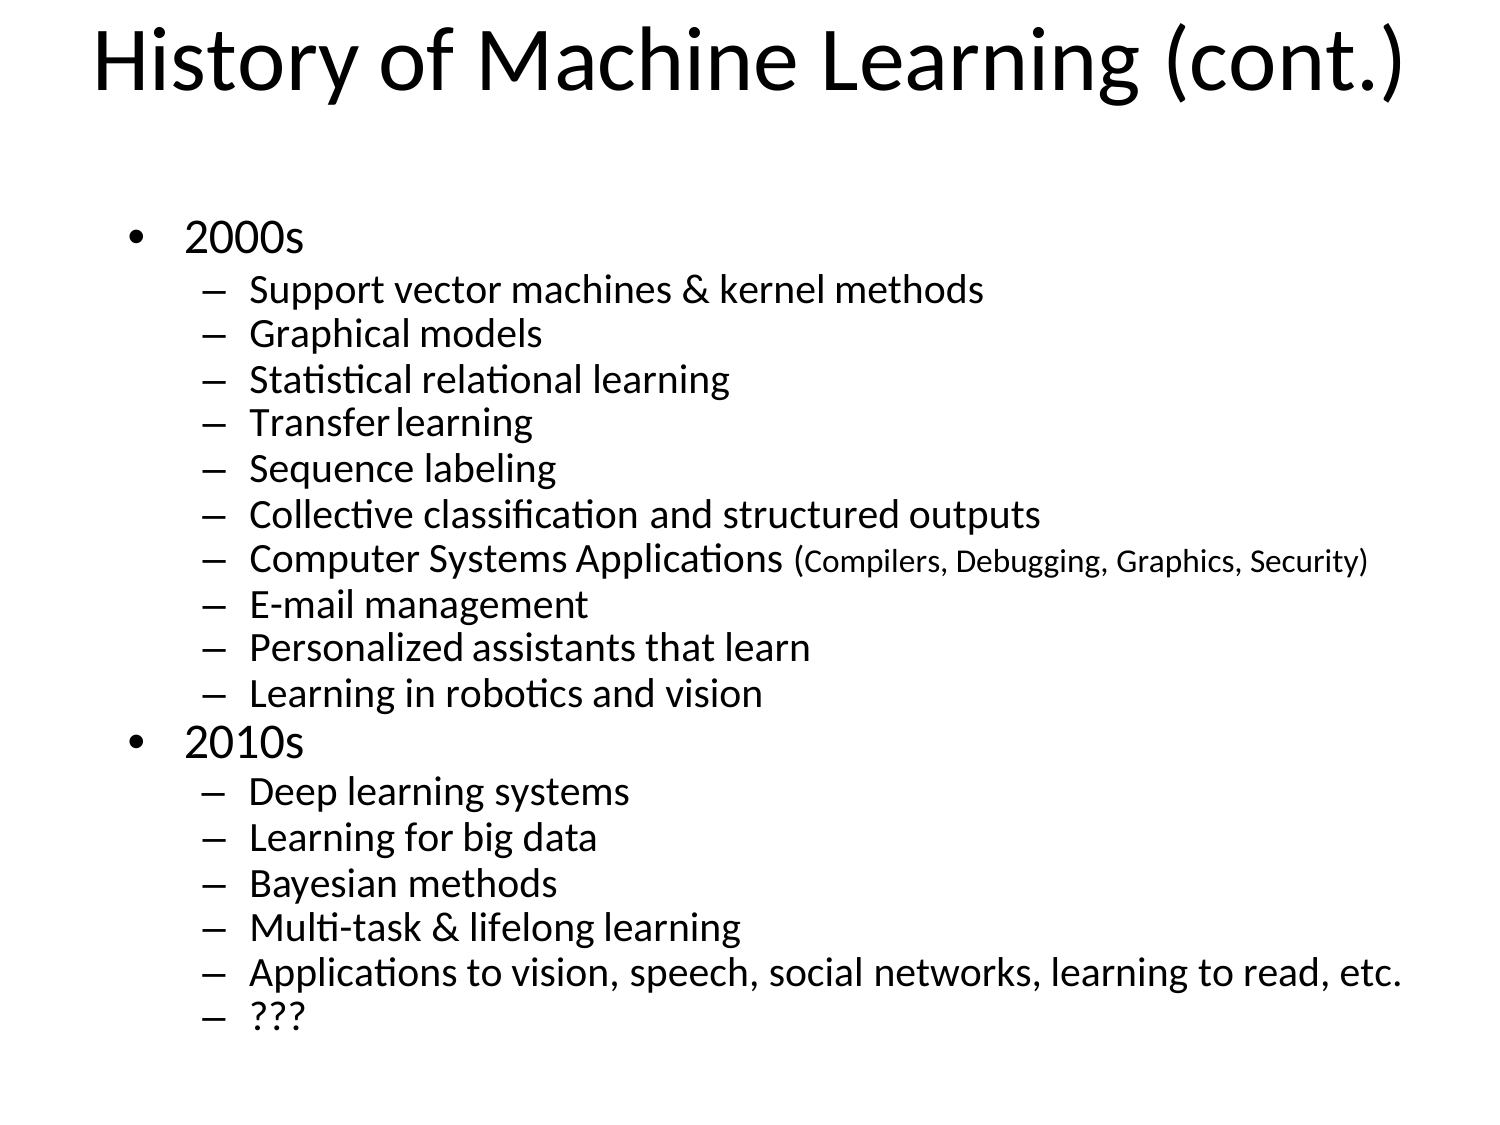

History	of	Machine	Learning	(cont.)

•	2000s
–Support	vector	machines	&	kernel	methods
–Graphical	models
–Statistical	relational	learning
–Transfer	learning
–Sequence	labeling
–Collective	classification	and	structured	outputs
–Computer	Systems	Applications	(Compilers,	Debugging,	Graphics,	Security)
–E-mail	management
–Personalized	assistants	that	learn
–Learning	in	robotics	and	vision
•	2010s
–Deep	learning	systems
–Learning	for	big	data
–Bayesian	methods
–Multi-task	&	lifelong	learning
–Applications	to	vision,	speech,	social	networks,	learning	to	read,	etc.
–???